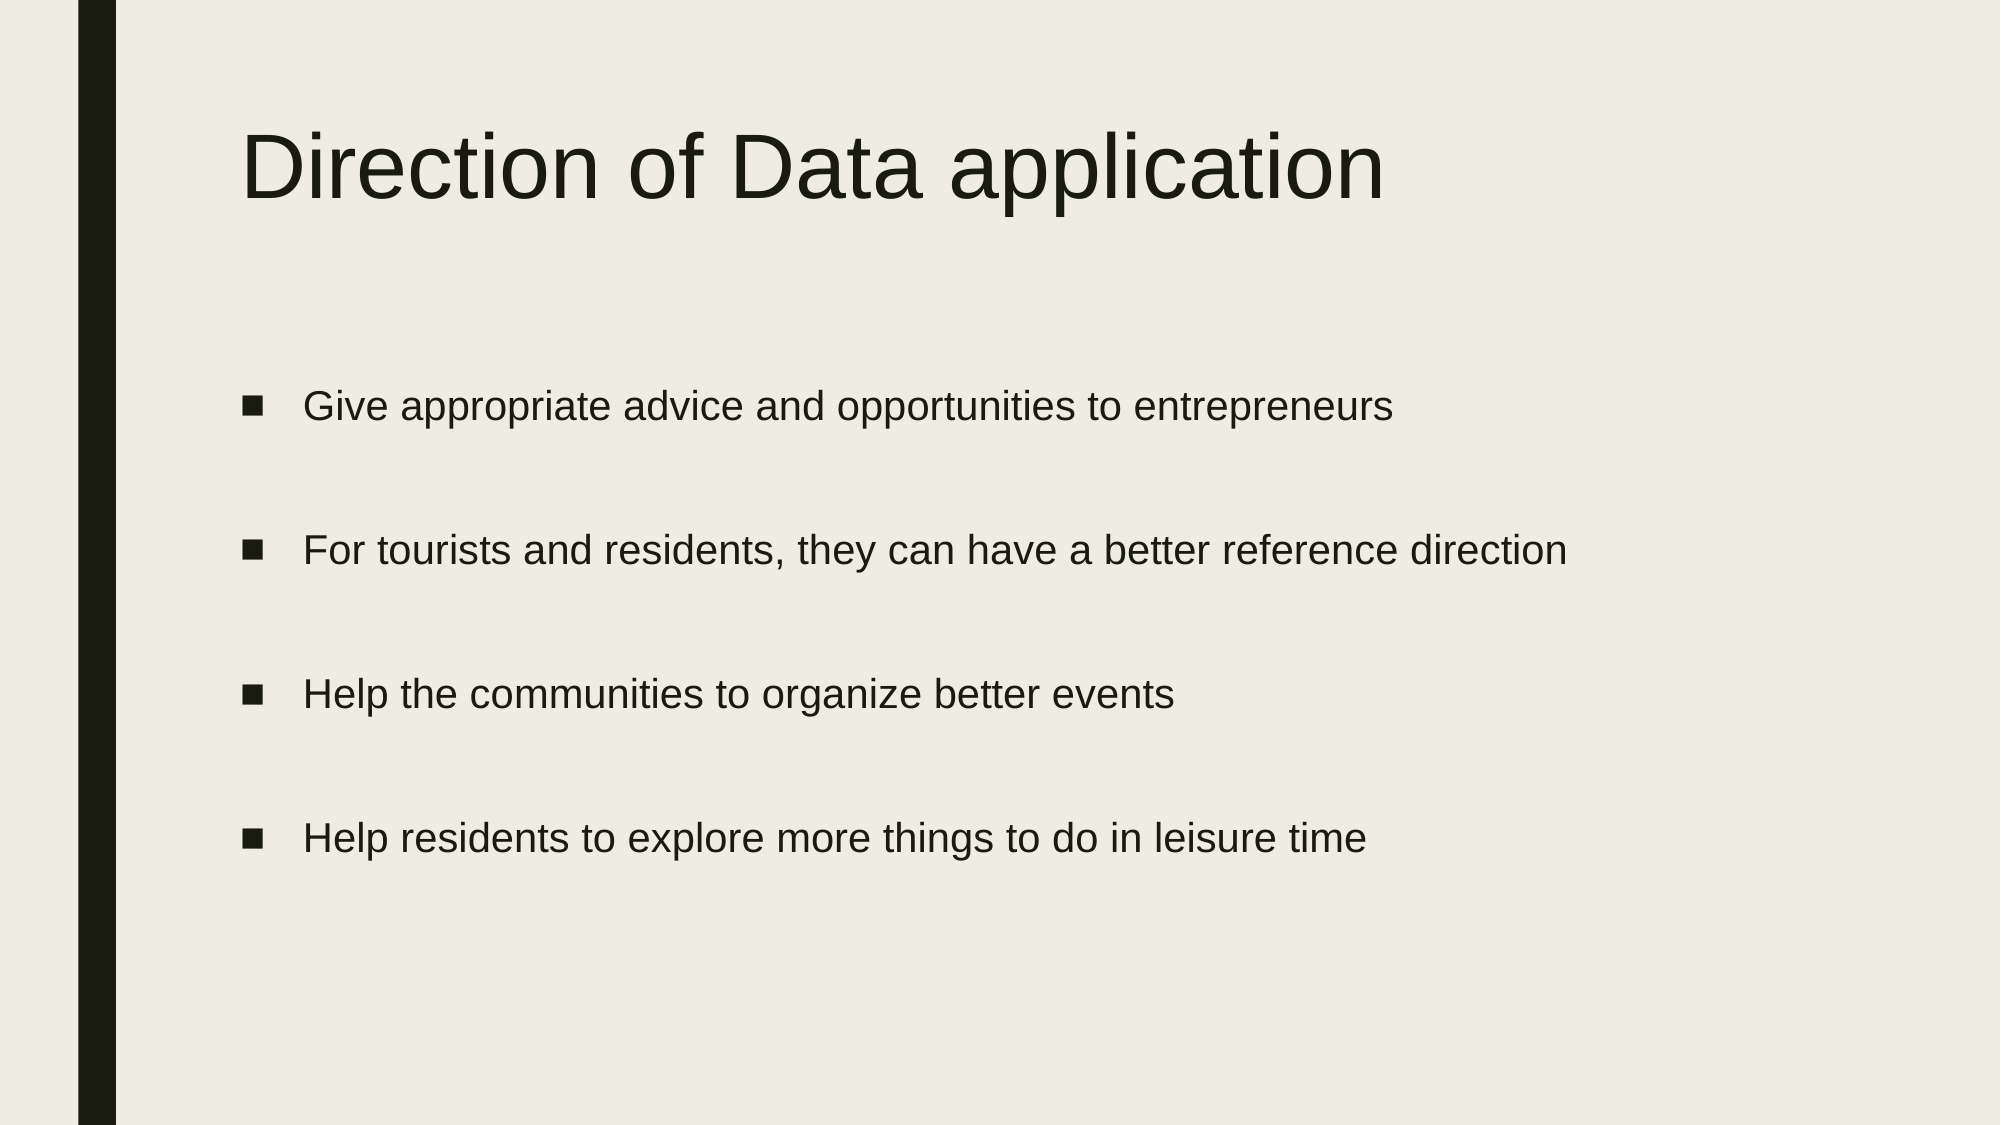

# Direction of Data application
Give appropriate advice and opportunities to entrepreneurs

For tourists and residents, they can have a better reference direction

Help the communities to organize better events

Help residents to explore more things to do in leisure time